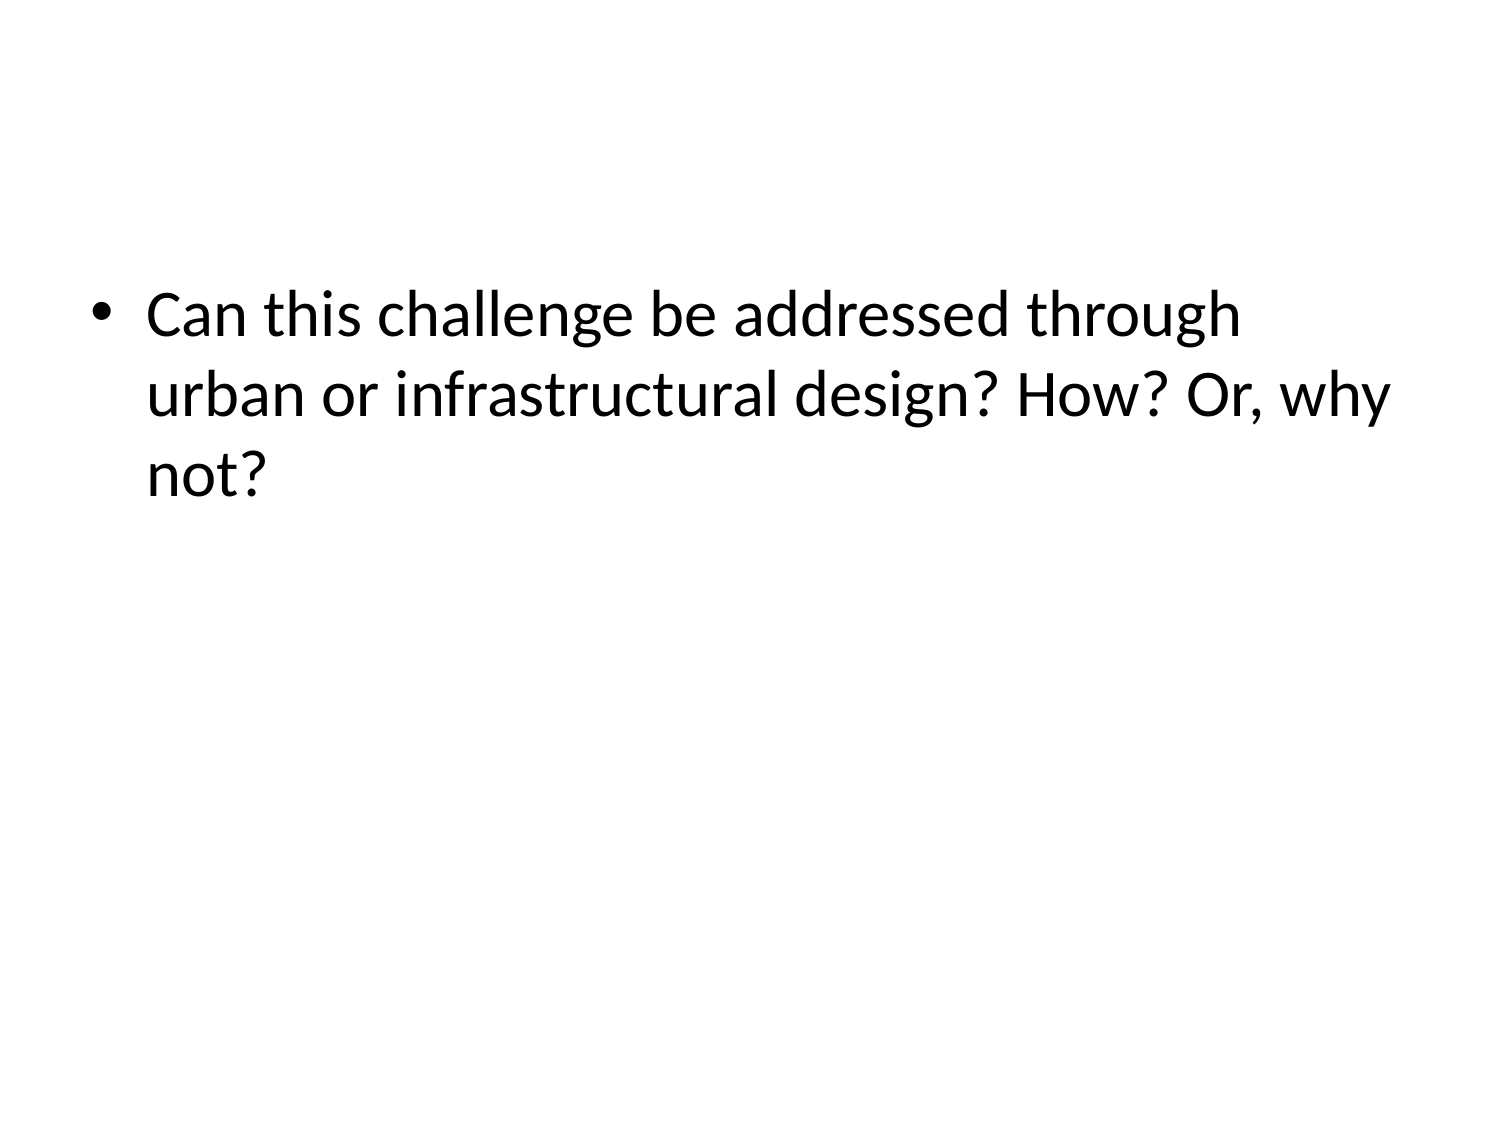

#
Can this challenge be addressed through urban or infrastructural design? How? Or, why not?